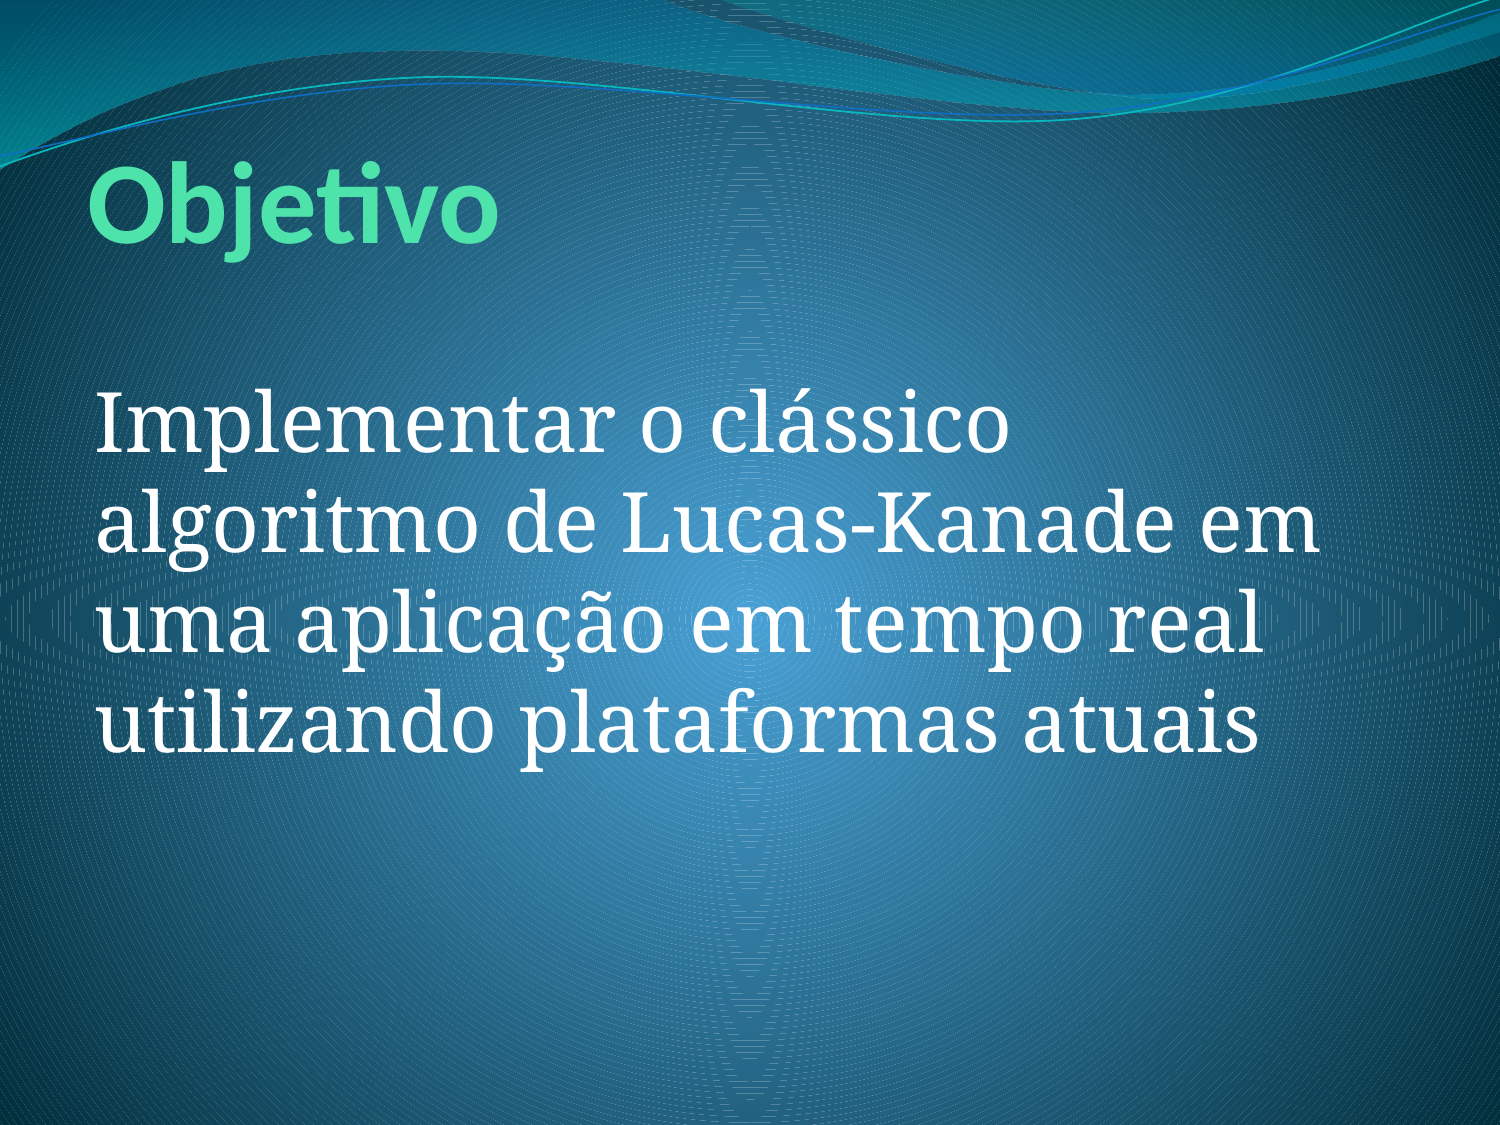

# Objetivo
Implementar o clássico algoritmo de Lucas-Kanade em uma aplicação em tempo real utilizando plataformas atuais